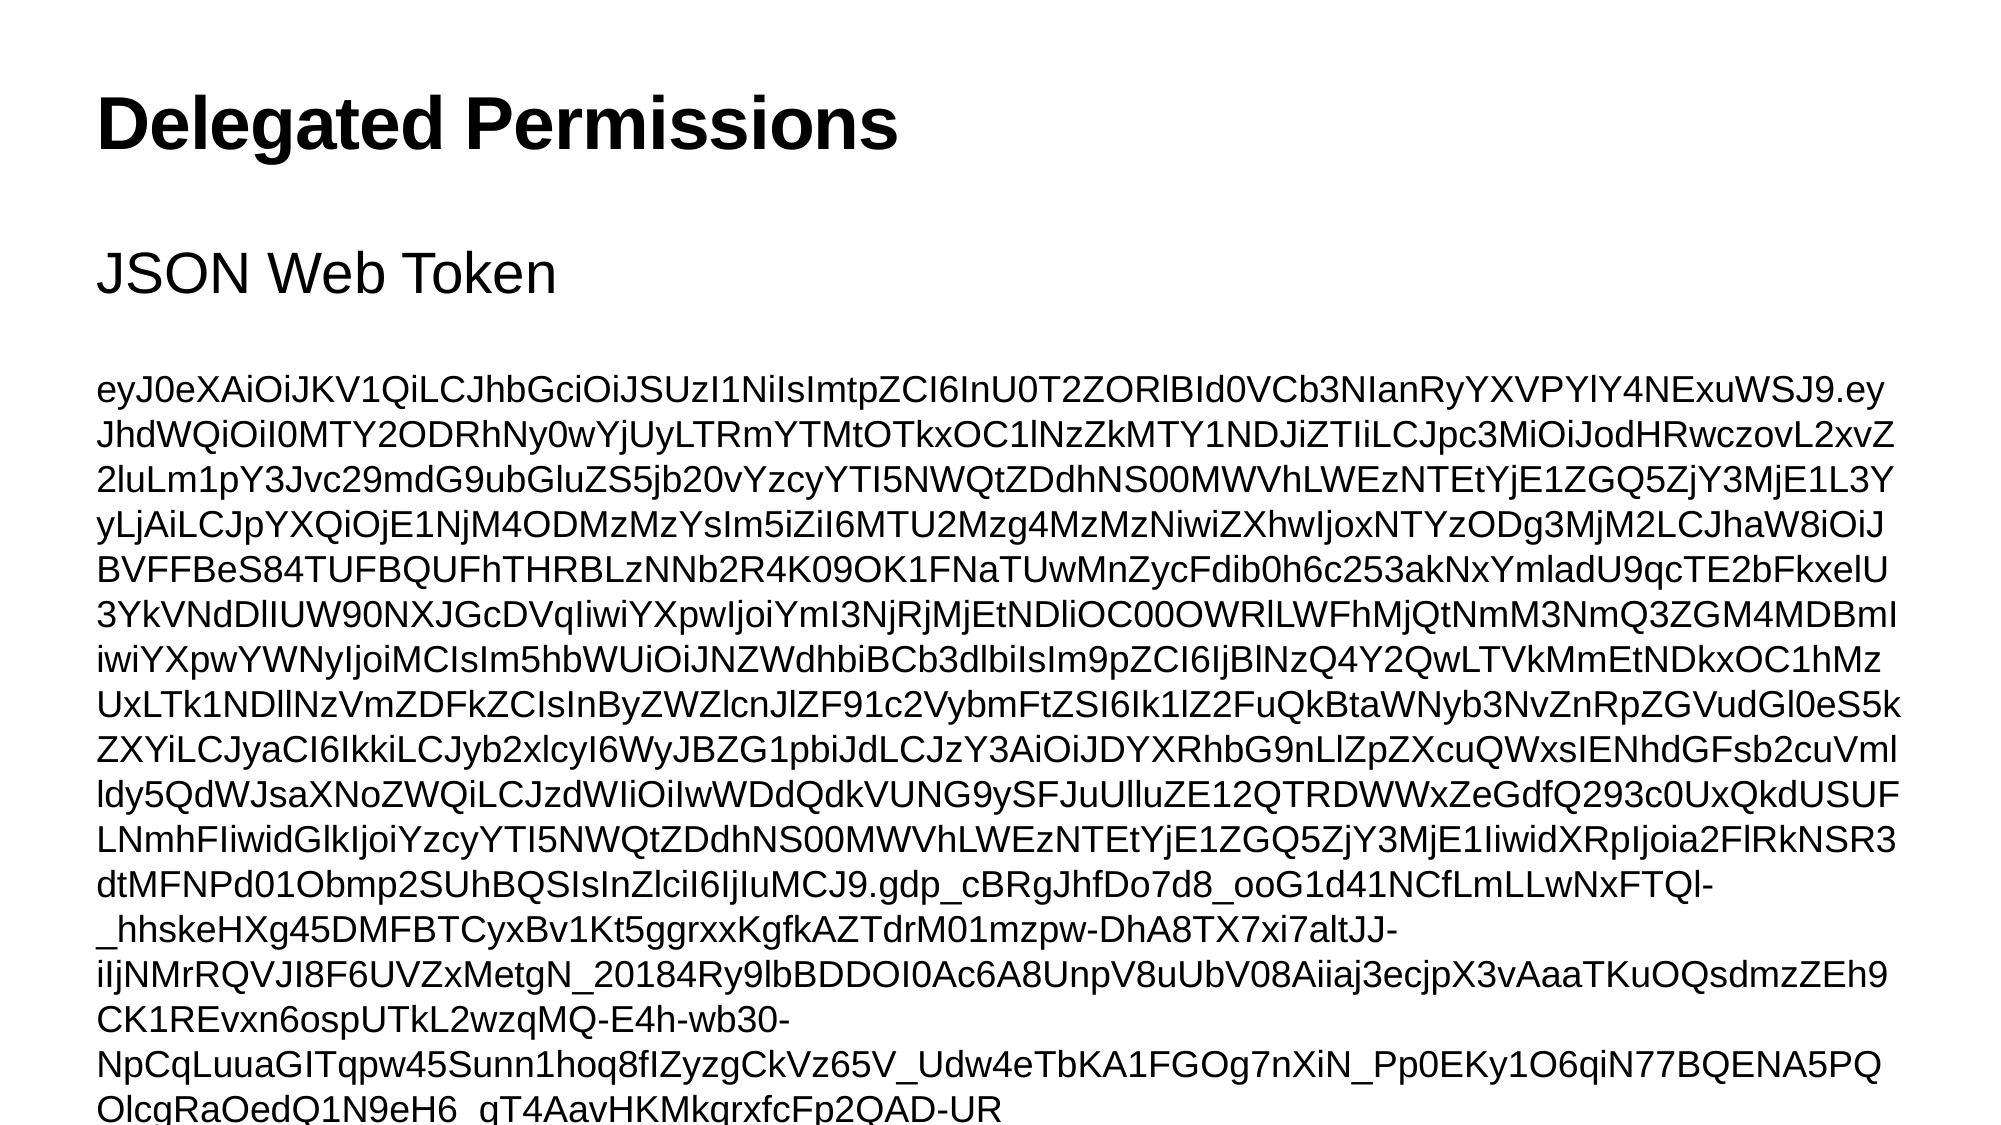

# Delegated Permissions
JSON Web Token

eyJ0eXAiOiJKV1QiLCJhbGciOiJSUzI1NiIsImtpZCI6InU0T2ZORlBId0VCb3NIanRyYXVPYlY4NExuWSJ9.eyJhdWQiOiI0MTY2ODRhNy0wYjUyLTRmYTMtOTkxOC1lNzZkMTY1NDJiZTIiLCJpc3MiOiJodHRwczovL2xvZ2luLm1pY3Jvc29mdG9ubGluZS5jb20vYzcyYTI5NWQtZDdhNS00MWVhLWEzNTEtYjE1ZGQ5ZjY3MjE1L3YyLjAiLCJpYXQiOjE1NjM4ODMzMzYsIm5iZiI6MTU2Mzg4MzMzNiwiZXhwIjoxNTYzODg3MjM2LCJhaW8iOiJBVFFBeS84TUFBQUFhTHRBLzNNb2R4K09OK1FNaTUwMnZycFdib0h6c253akNxYmladU9qcTE2bFkxelU3YkVNdDlIUW90NXJGcDVqIiwiYXpwIjoiYmI3NjRjMjEtNDliOC00OWRlLWFhMjQtNmM3NmQ3ZGM4MDBmIiwiYXpwYWNyIjoiMCIsIm5hbWUiOiJNZWdhbiBCb3dlbiIsIm9pZCI6IjBlNzQ4Y2QwLTVkMmEtNDkxOC1hMzUxLTk1NDllNzVmZDFkZCIsInByZWZlcnJlZF91c2VybmFtZSI6Ik1lZ2FuQkBtaWNyb3NvZnRpZGVudGl0eS5kZXYiLCJyaCI6IkkiLCJyb2xlcyI6WyJBZG1pbiJdLCJzY3AiOiJDYXRhbG9nLlZpZXcuQWxsIENhdGFsb2cuVmlldy5QdWJsaXNoZWQiLCJzdWIiOiIwWDdQdkVUNG9ySFJuUlluZE12QTRDWWxZeGdfQ293c0UxQkdUSUFLNmhFIiwidGlkIjoiYzcyYTI5NWQtZDdhNS00MWVhLWEzNTEtYjE1ZGQ5ZjY3MjE1IiwidXRpIjoia2FlRkNSR3dtMFNPd01Obmp2SUhBQSIsInZlciI6IjIuMCJ9.gdp_cBRgJhfDo7d8_ooG1d41NCfLmLLwNxFTQl-_hhskeHXg45DMFBTCyxBv1Kt5ggrxxKgfkAZTdrM01mzpw-DhA8TX7xi7altJJ-iIjNMrRQVJI8F6UVZxMetgN_20184Ry9lbBDDOI0Ac6A8UnpV8uUbV08Aiiaj3ecjpX3vAaaTKuOQsdmzZEh9CK1REvxn6ospUTkL2wzqMQ-E4h-wb30-NpCqLuuaGITqpw45Sunn1hoq8fIZyzgCkVz65V_Udw4eTbKA1FGOg7nXiN_Pp0EKy1O6qiN77BQENA5PQOlcgRaOedQ1N9eH6_qT4AavHKMkqrxfcFp2QAD-UR